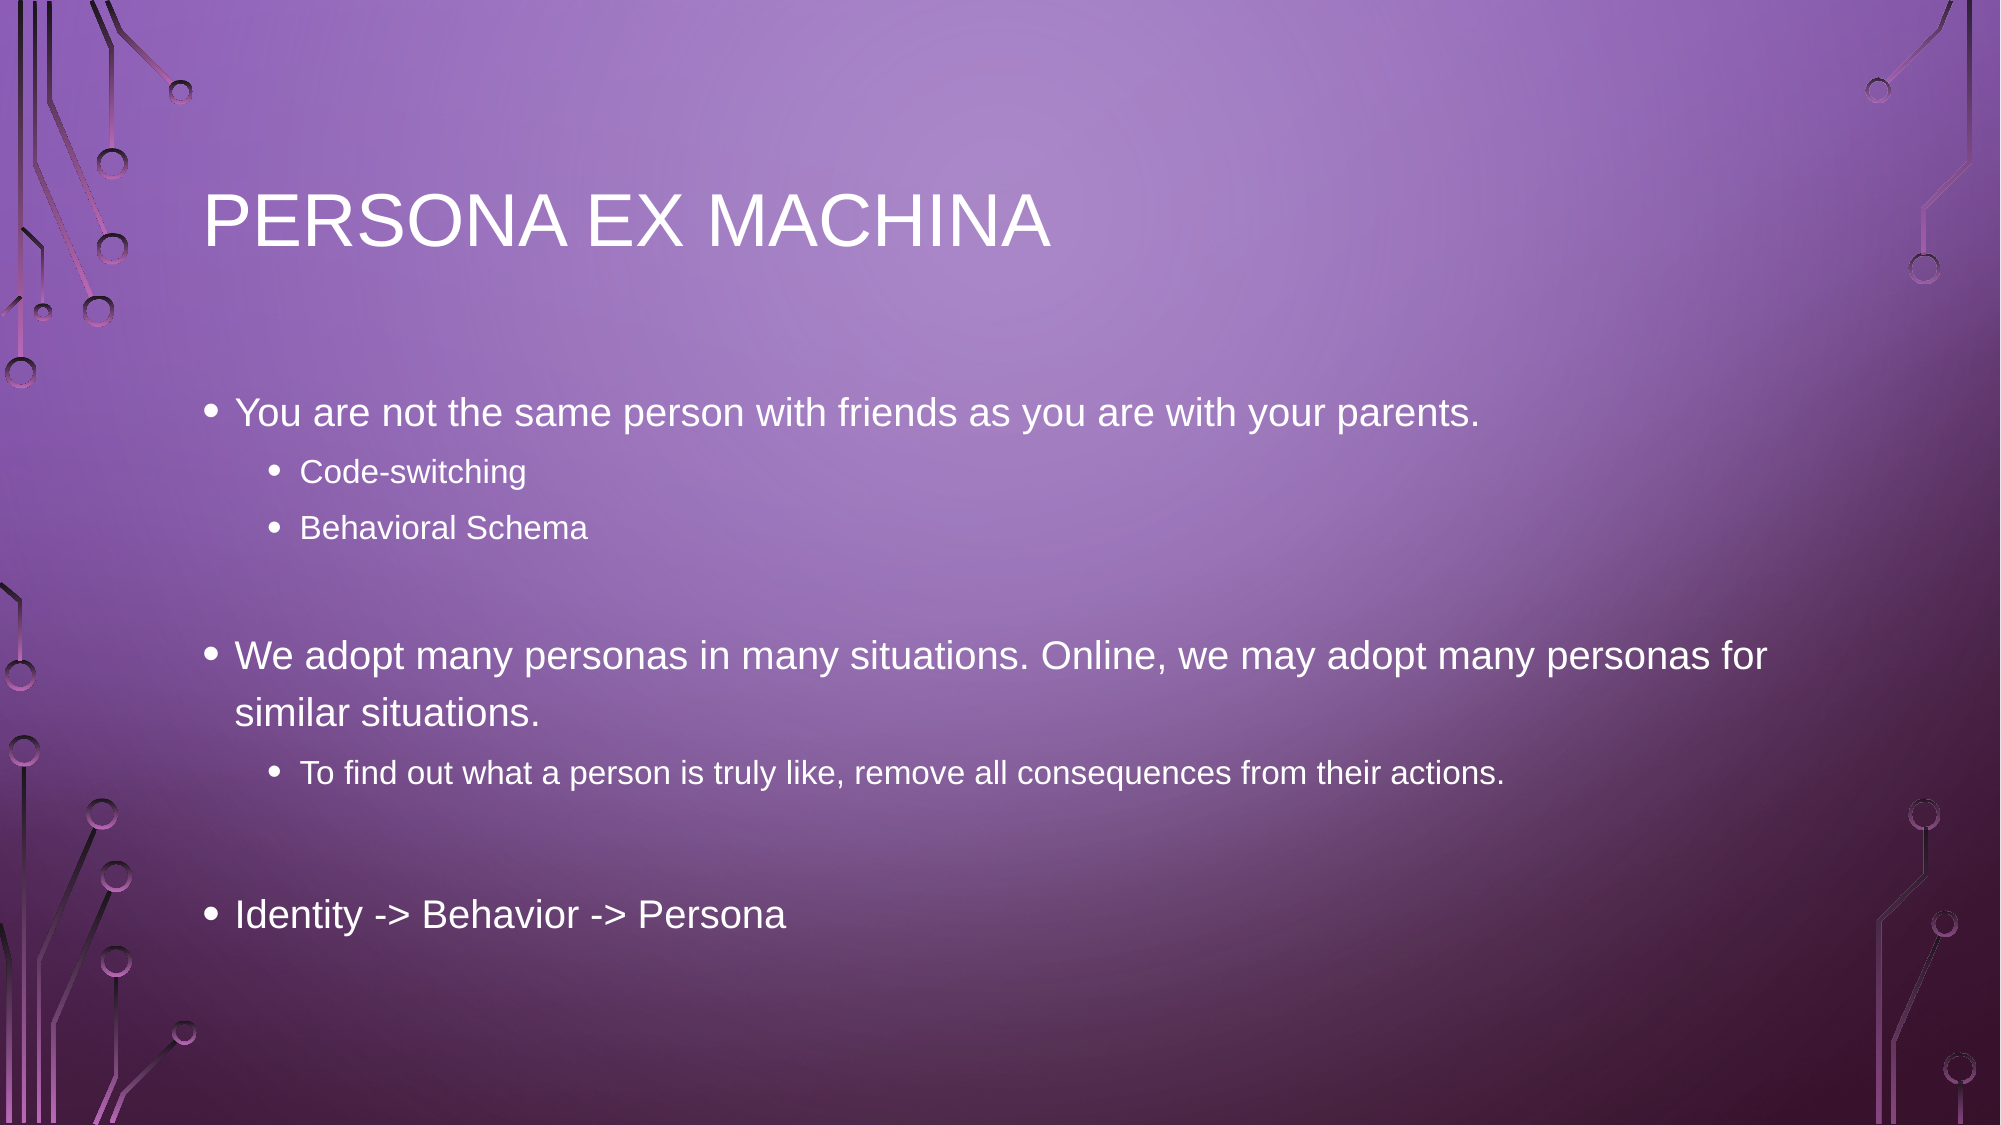

# Persona ex Machina
You are not the same person with friends as you are with your parents.
Code-switching
Behavioral Schema

We adopt many personas in many situations. Online, we may adopt many personas for similar situations.
To find out what a person is truly like, remove all consequences from their actions.

Identity -> Behavior -> Persona